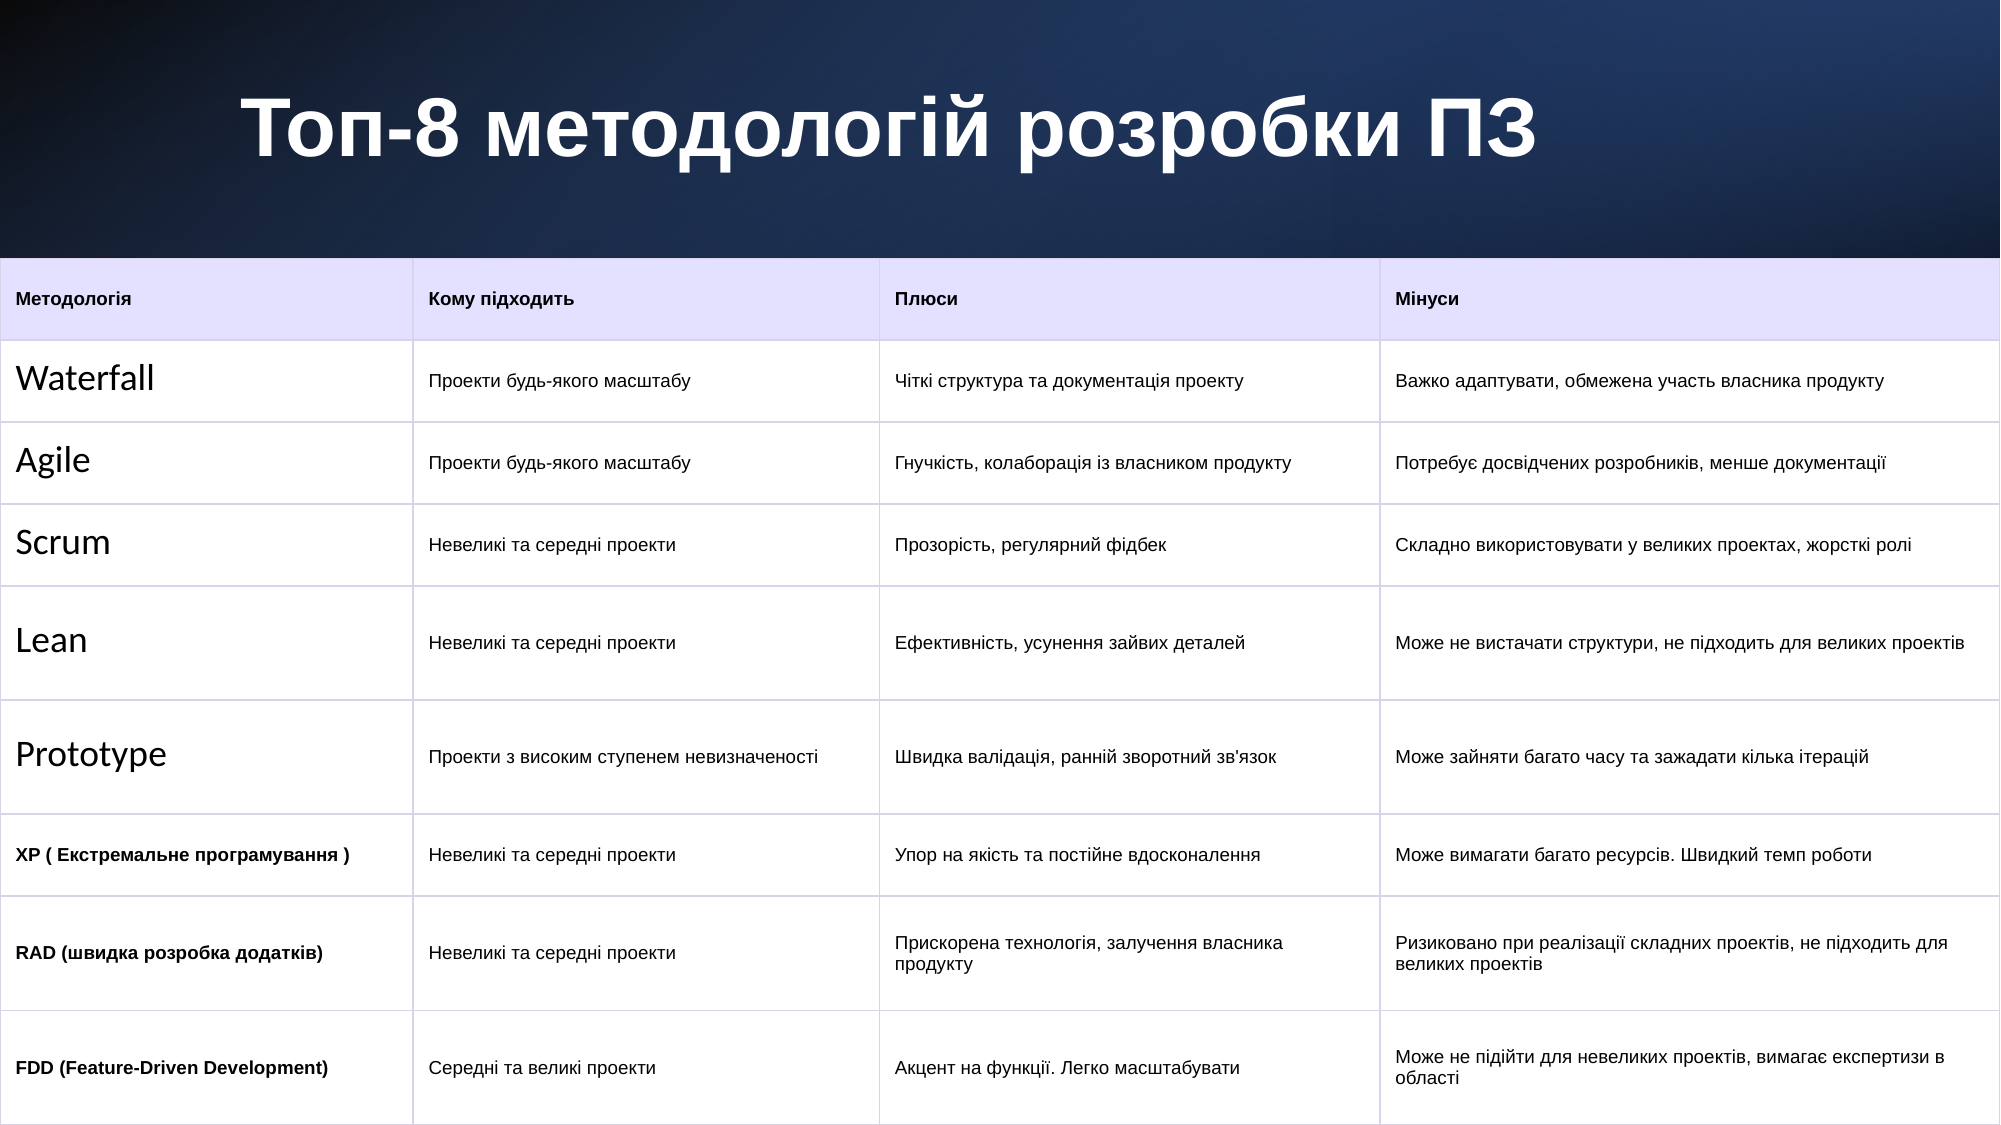

# Топ-8 методологій розробки ПЗ
| Методологія | Кому підходить | Плюси | Мінуси |
| --- | --- | --- | --- |
| Waterfall | Проекти будь-якого масштабу | Чіткі структура та документація проекту | Важко адаптувати, обмежена участь власника продукту |
| Agile | Проекти будь-якого масштабу | Гнучкість, колаборація із власником продукту | Потребує досвідчених розробників, менше документації |
| Scrum | Невеликі та середні проекти | Прозорість, регулярний фідбек | Складно використовувати у великих проектах, жорсткі ролі |
| Lean | Невеликі та середні проекти | Ефективність, усунення зайвих деталей | Може не вистачати структури, не підходить для великих проектів |
| Prototype | Проекти з високим ступенем невизначеності | Швидка валідація, ранній зворотний зв'язок | Може зайняти багато часу та зажадати кілька ітерацій |
| XP ( Екстремальне програмування ) | Невеликі та середні проекти | Упор на якість та постійне вдосконалення | Може вимагати багато ресурсів. Швидкий темп роботи |
| RAD (швидка розробка додатків) | Невеликі та середні проекти | Прискорена технологія, залучення власника продукту | Ризиковано при реалізації складних проектів, не підходить для великих проектів |
| FDD (Feature-Driven Development) | Середні та великі проекти | Акцент на функції. Легко масштабувати | Може не підійти для невеликих проектів, вимагає експертизи в області |